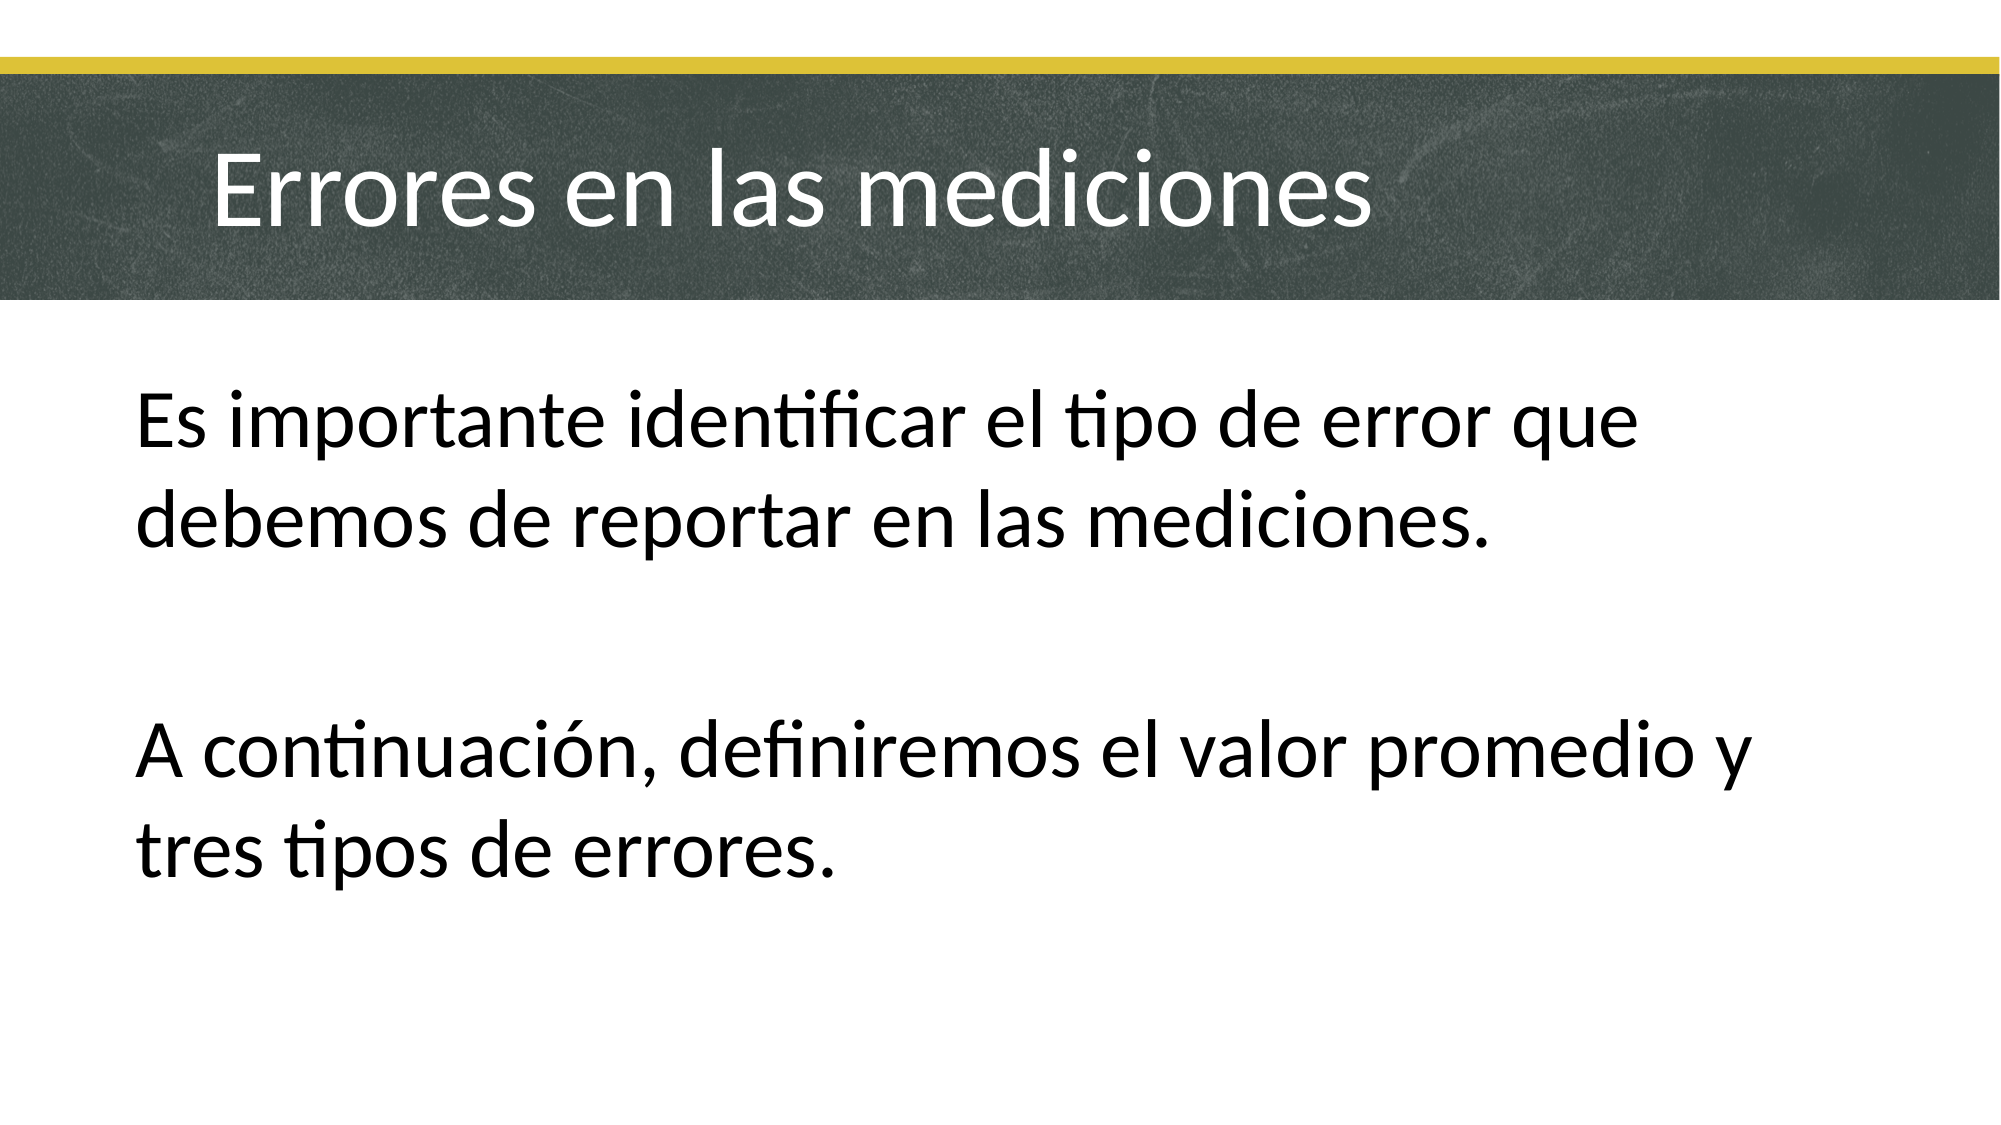

Errores en las mediciones
Es importante identificar el tipo de error que debemos de reportar en las mediciones.
A continuación, definiremos el valor promedio y tres tipos de errores.